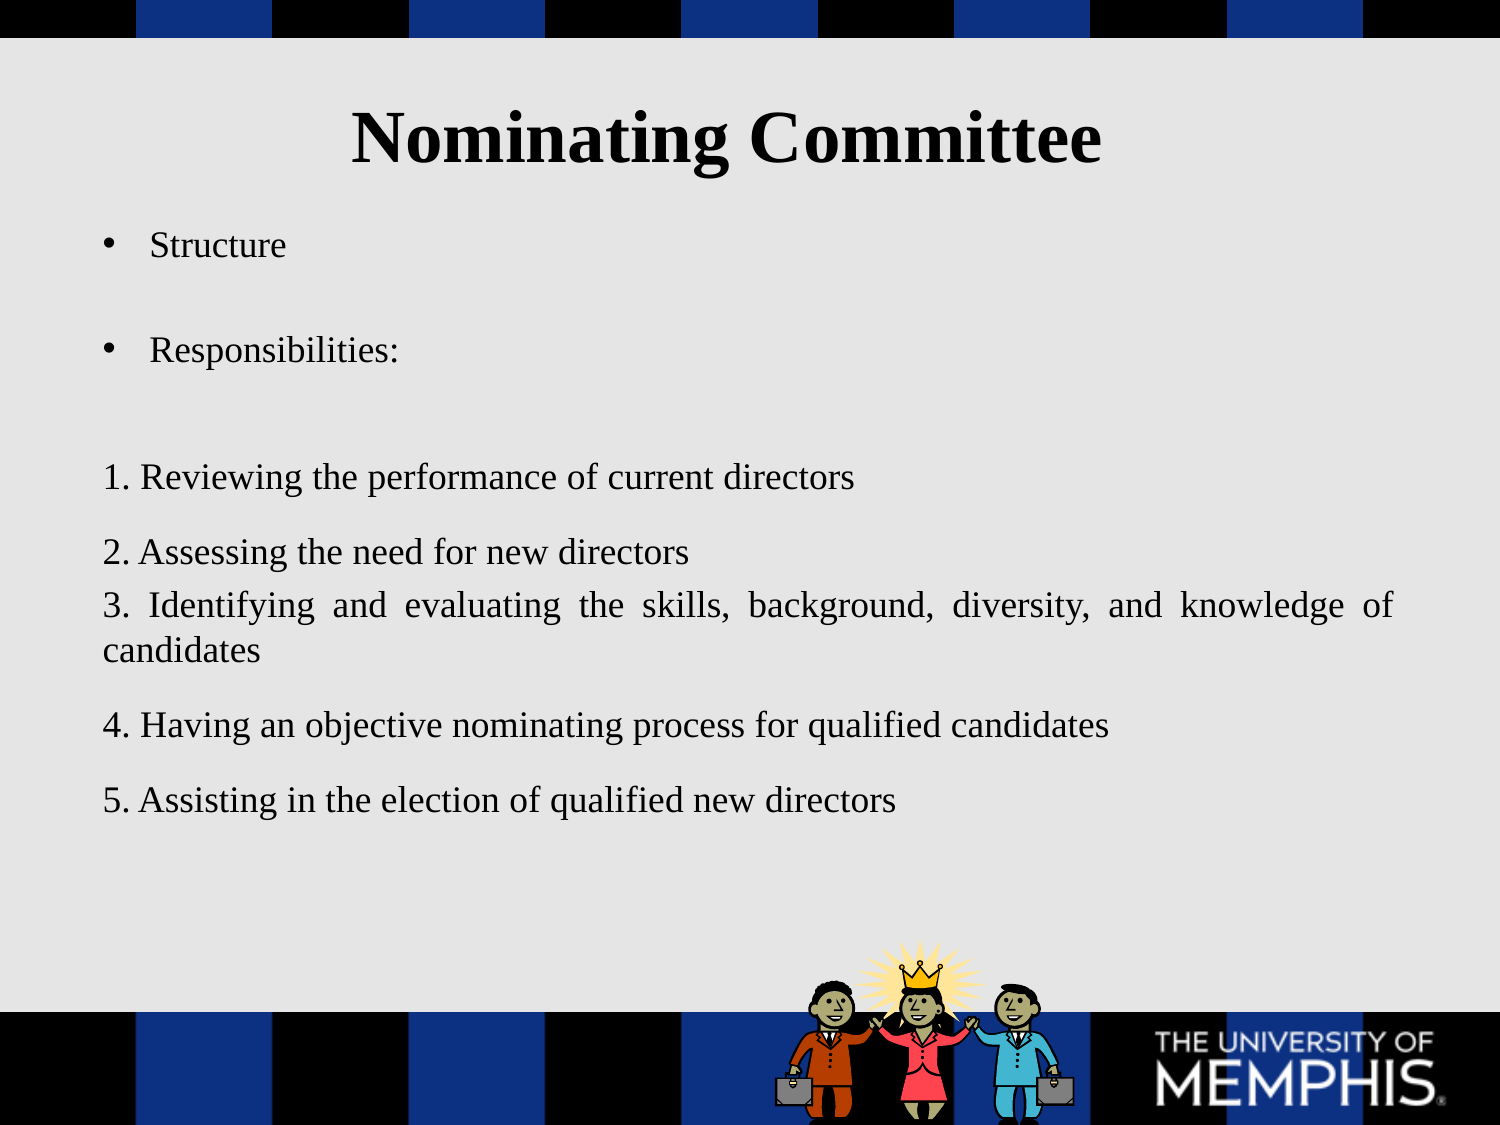

# Nominating Committee
Structure

Responsibilities:

1. Reviewing the performance of current directors
2. Assessing the need for new directors
3. Identifying and evaluating the skills, background, diversity, and knowledge of candidates
4. Having an objective nominating process for qualified candidates
5. Assisting in the election of qualified new directors